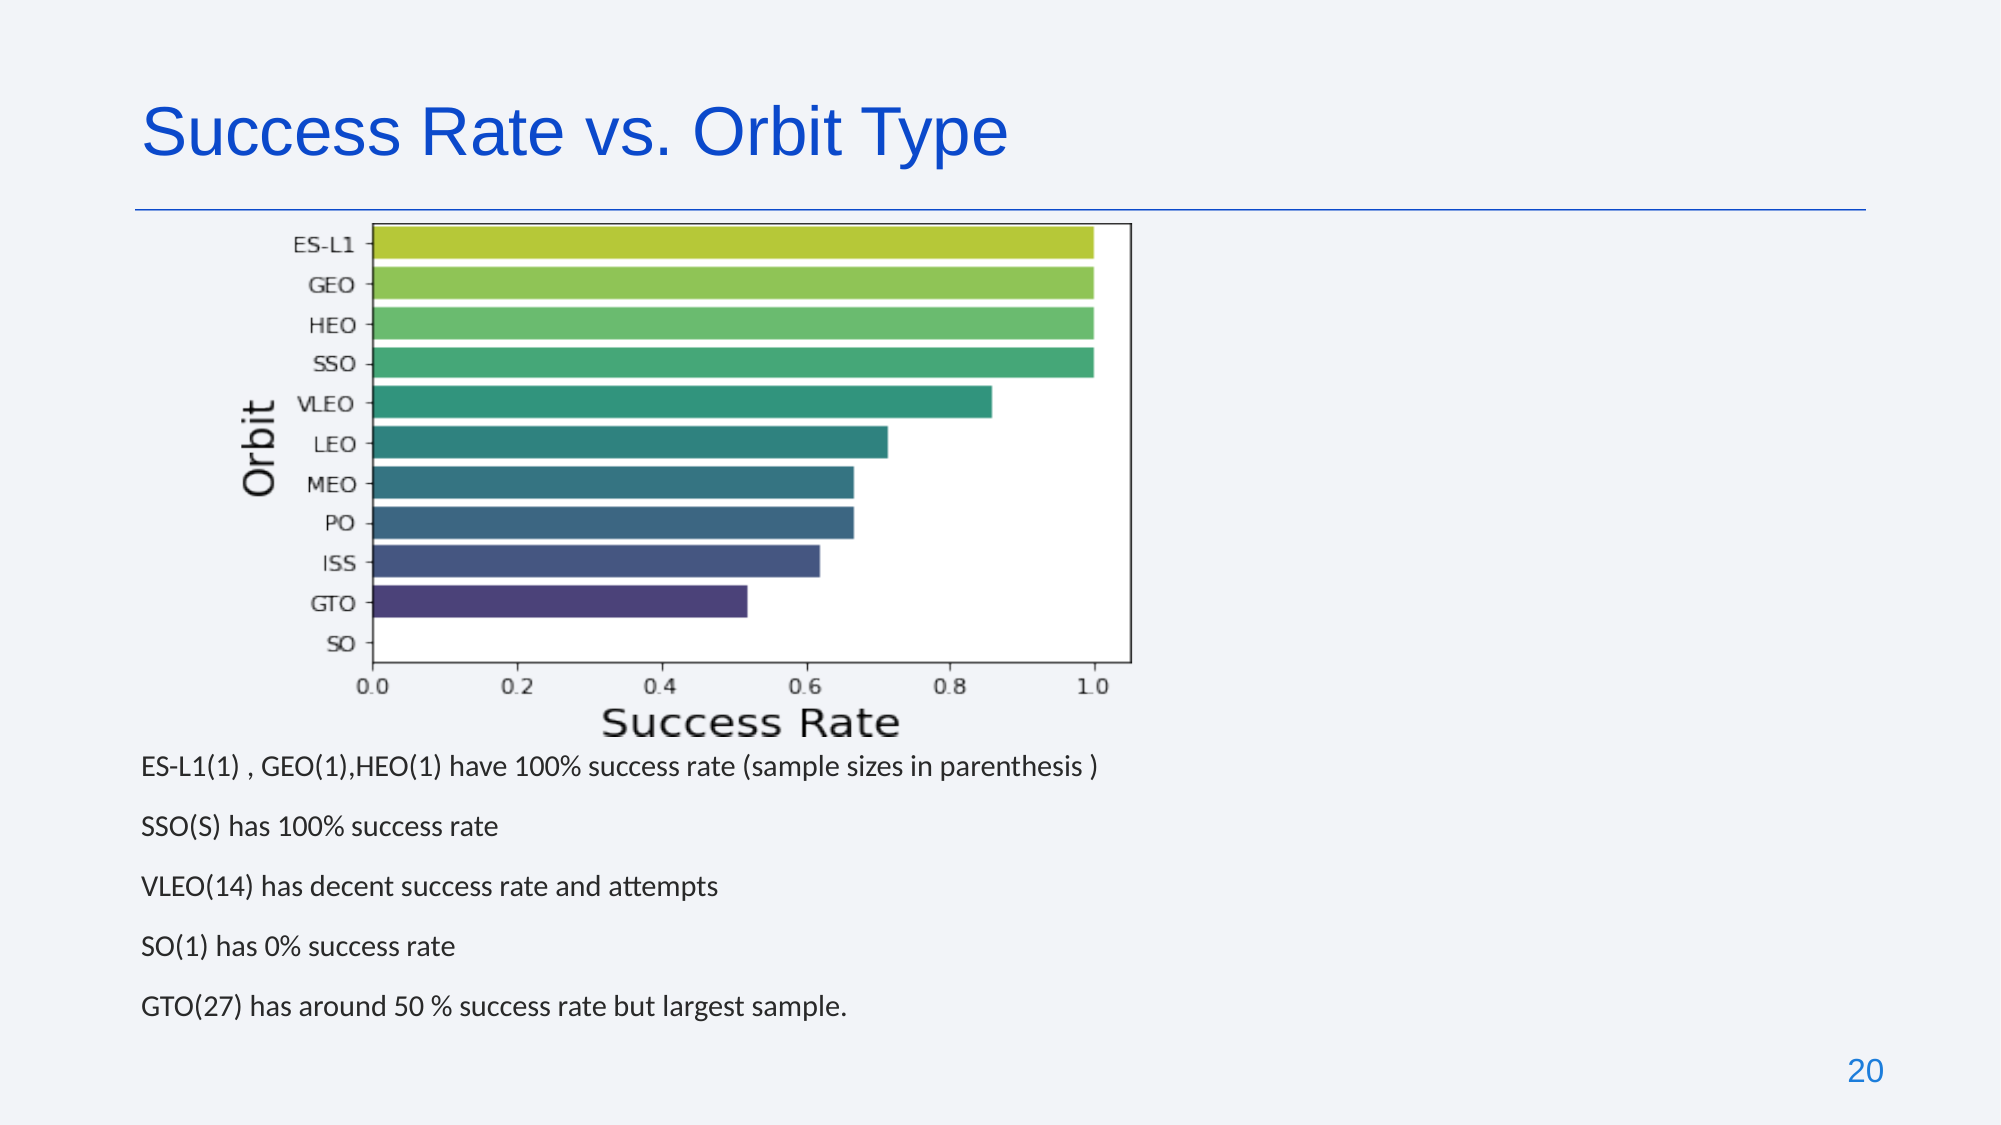

Success Rate vs. Orbit Type

ES-L1(1) , GEO(1),HEO(1) have 100% success rate (sample sizes in parenthesis )
SSO(S) has 100% success rate
VLEO(14) has decent success rate and attempts
SO(1) has 0% success rate
GTO(27) has around 50 % success rate but largest sample.
20